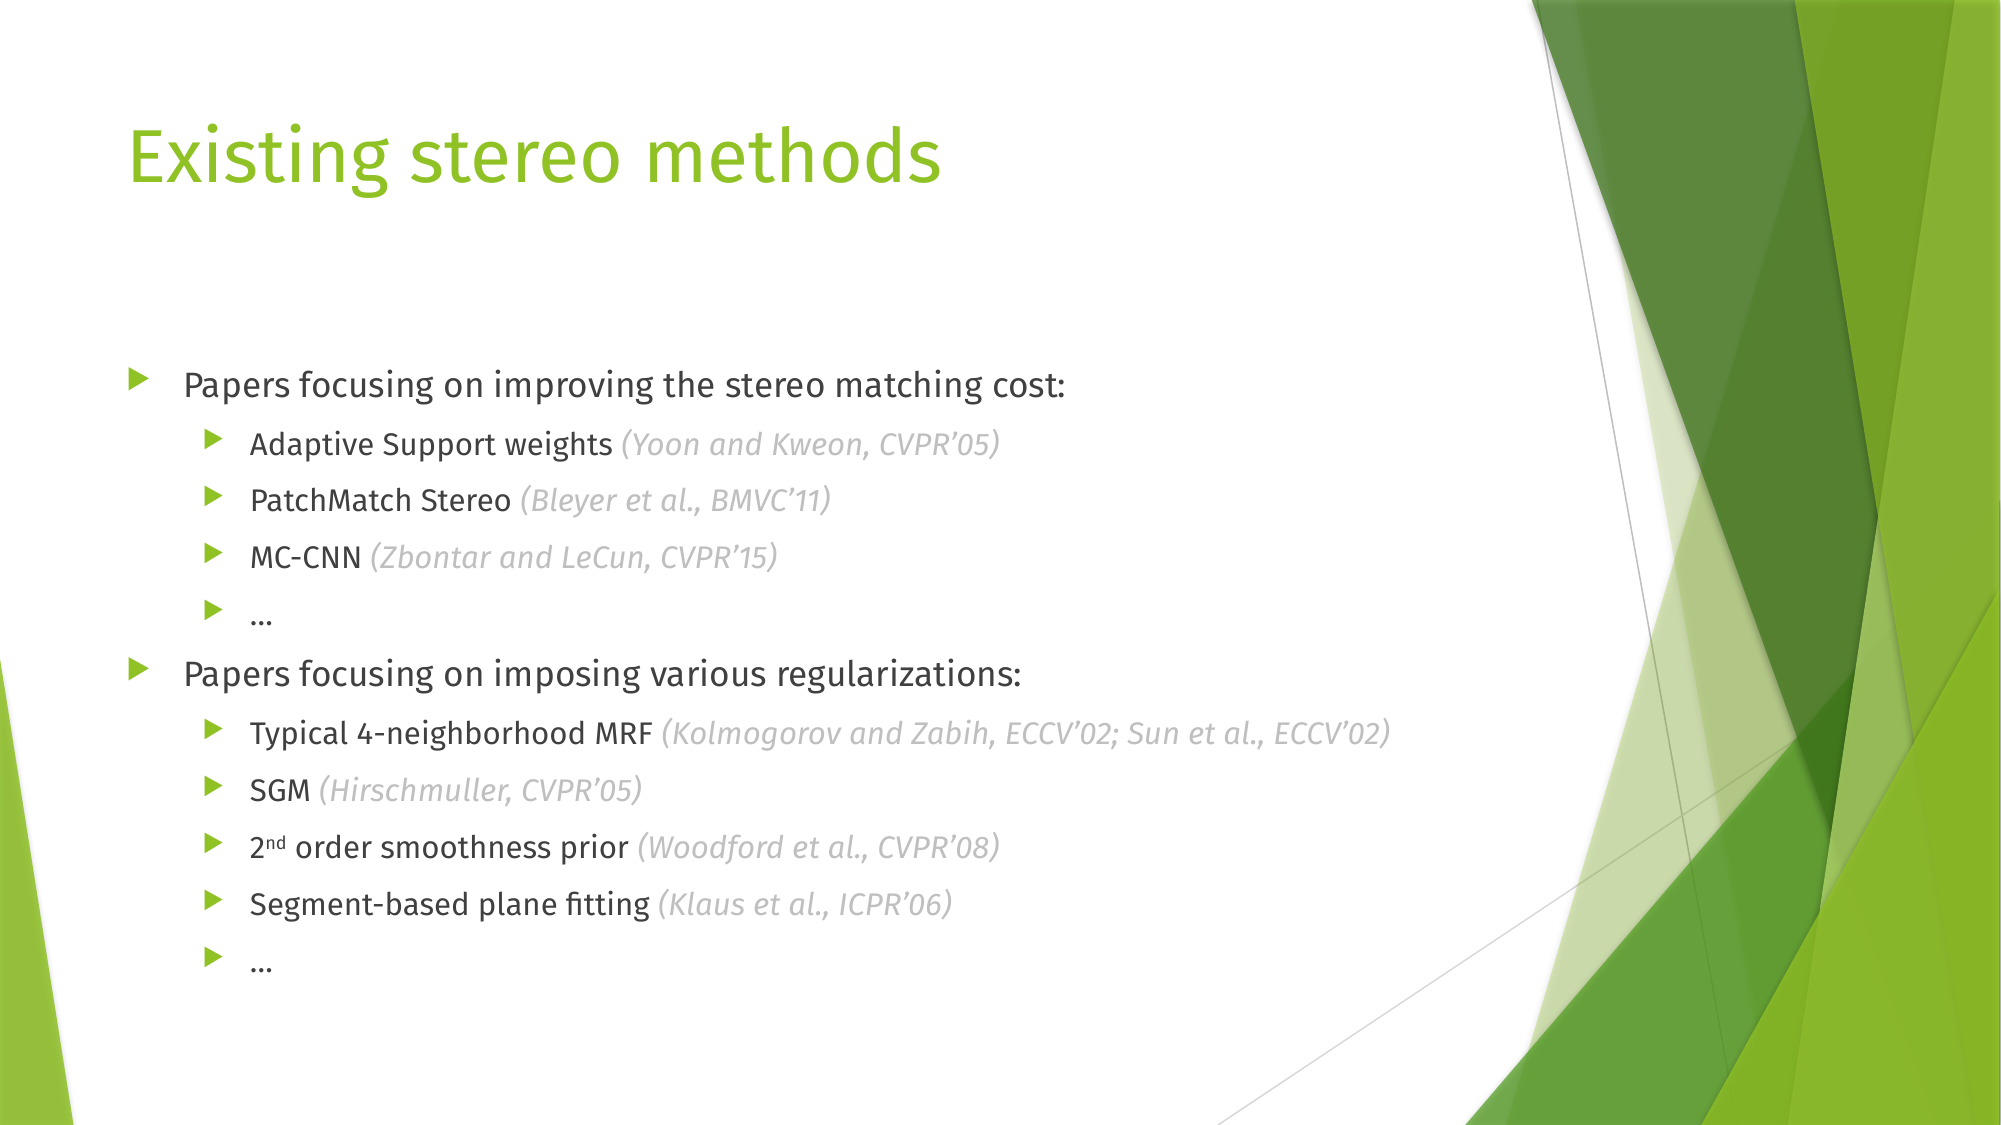

# Existing stereo methods
Papers focusing on improving the stereo matching cost:
Adaptive Support weights (Yoon and Kweon, CVPR’05)
PatchMatch Stereo (Bleyer et al., BMVC’11)
MC-CNN (Zbontar and LeCun, CVPR’15)
…
Papers focusing on imposing various regularizations:
Typical 4-neighborhood MRF (Kolmogorov and Zabih, ECCV’02; Sun et al., ECCV’02)
SGM (Hirschmuller, CVPR’05)
2nd order smoothness prior (Woodford et al., CVPR’08)
Segment-based plane fitting (Klaus et al., ICPR’06)
…